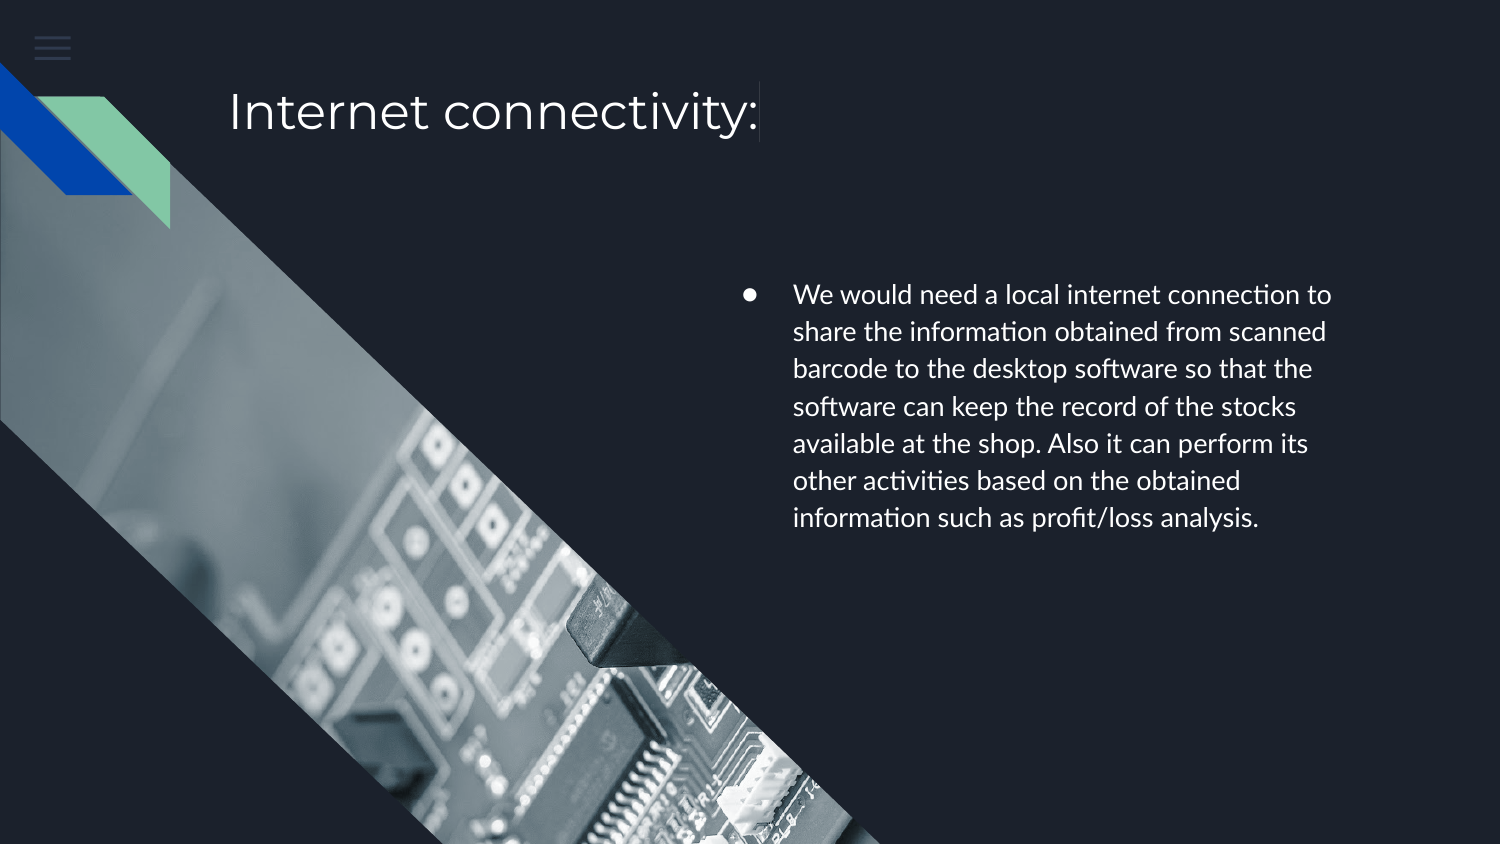

# Internet connectivity:​
We would need a local internet connection to share the information obtained from scanned barcode to the desktop software so that the software can keep the record of the stocks available at the shop. Also it can perform its other activities based on the obtained information such as profit/loss analysis.​